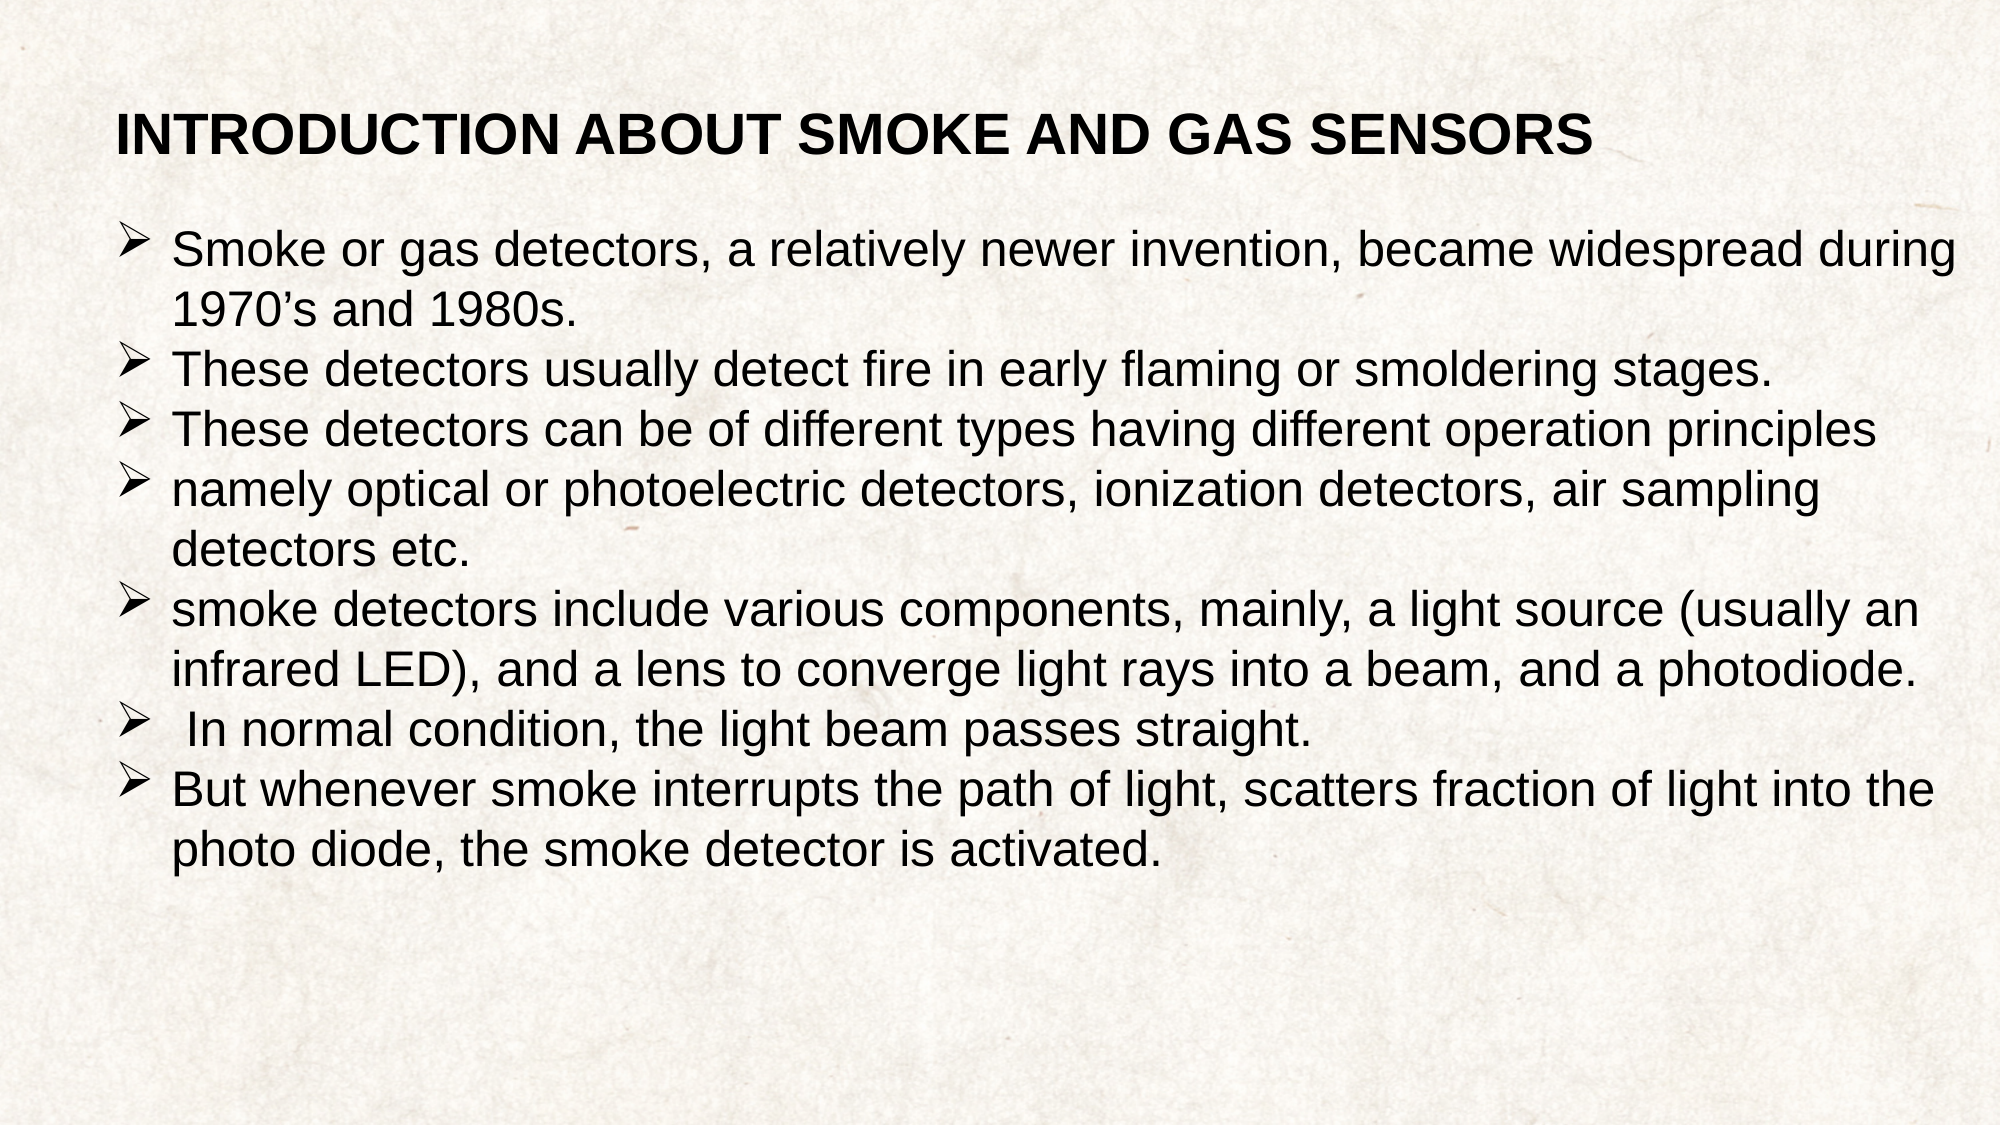

INTRODUCTION ABOUT SMOKE AND GAS SENSORS

Smoke or gas detectors, a relatively newer invention, became widespread during 1970’s and 1980s.
These detectors usually detect fire in early flaming or smoldering stages.
These detectors can be of different types having different operation principles
namely optical or photoelectric detectors, ionization detectors, air sampling detectors etc.
smoke detectors include various components, mainly, a light source (usually an infrared LED), and a lens to converge light rays into a beam, and a photodiode.
 In normal condition, the light beam passes straight.
But whenever smoke interrupts the path of light, scatters fraction of light into the photo diode, the smoke detector is activated.